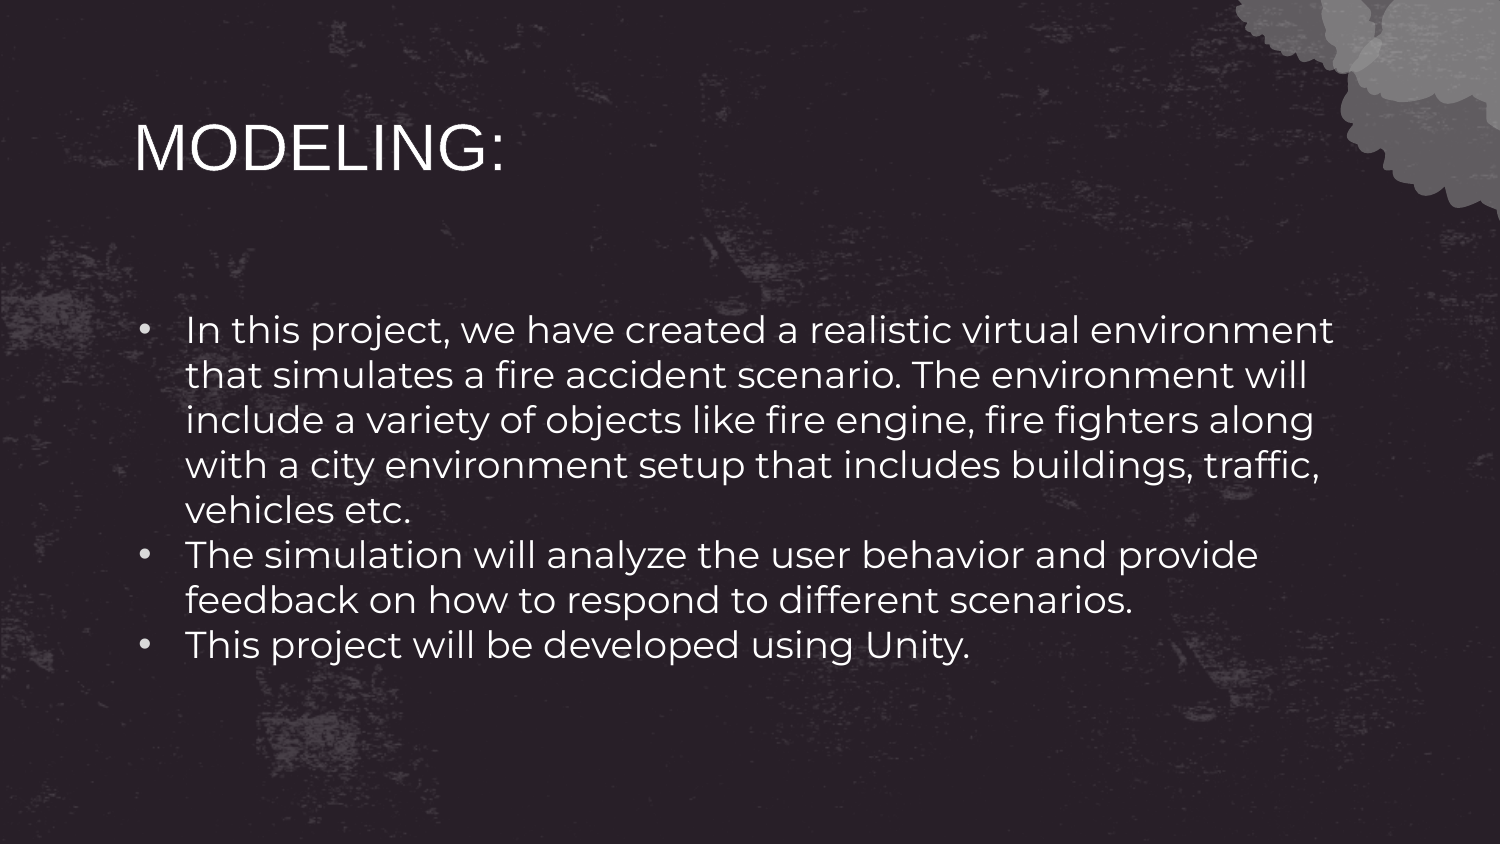

# MODELING:
In this project, we have created a realistic virtual environment that simulates a fire accident scenario. The environment will include a variety of objects like fire engine, fire fighters along with a city environment setup that includes buildings, traffic, vehicles etc.
The simulation will analyze the user behavior and provide feedback on how to respond to different scenarios.
This project will be developed using Unity.